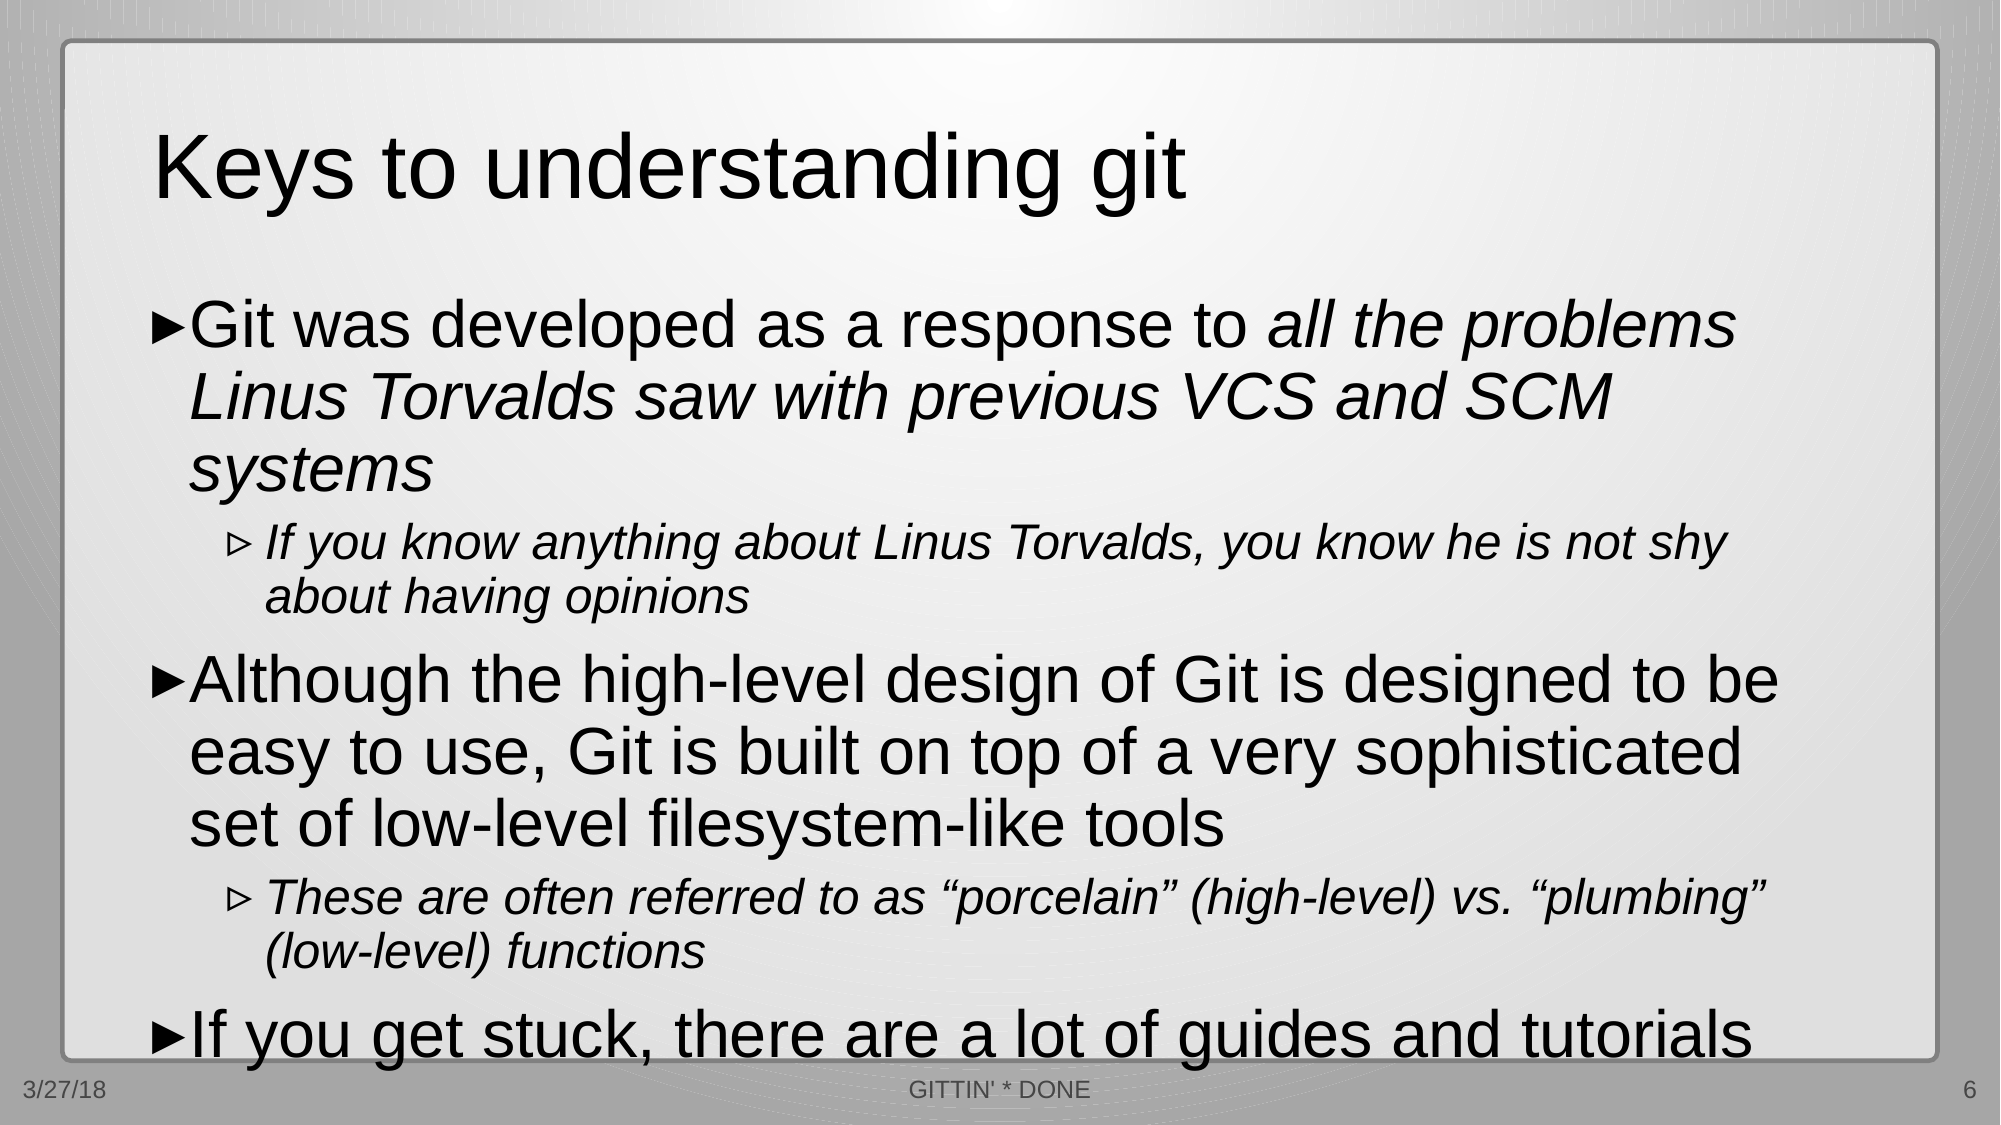

# Keys to understanding git
Git was developed as a response to all the problems Linus Torvalds saw with previous VCS and SCM systems
If you know anything about Linus Torvalds, you know he is not shy about having opinions
Although the high-level design of Git is designed to be easy to use, Git is built on top of a very sophisticated set of low-level filesystem-like tools
These are often referred to as “porcelain” (high-level) vs. “plumbing” (low-level) functions
If you get stuck, there are a lot of guides and tutorials
3/27/18
GITTIN' * DONE
6